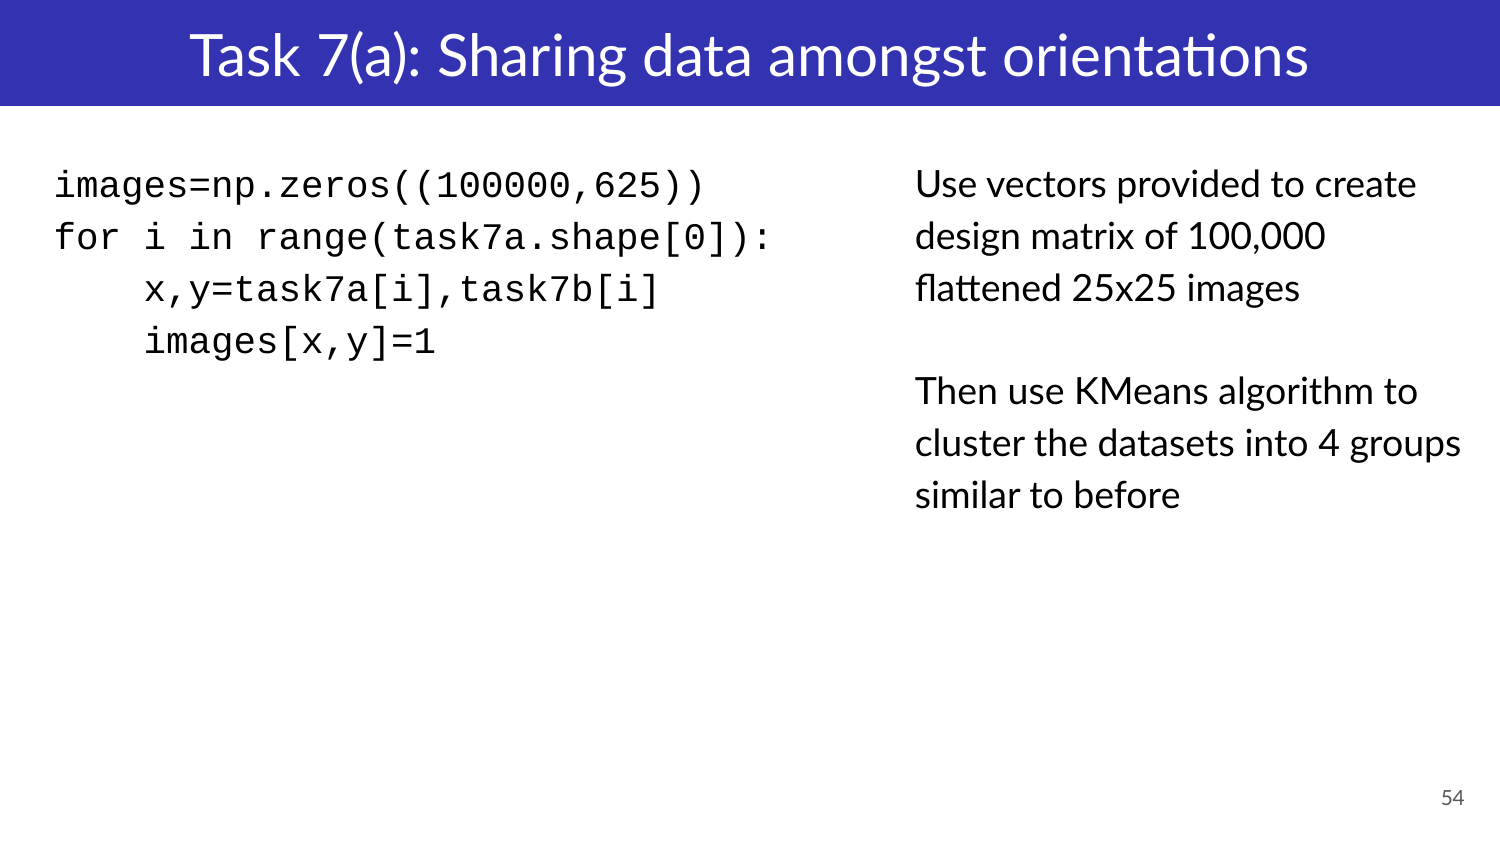

# Task 7(a): Sharing data amongst orientations
images=np.zeros((100000,625))
for i in range(task7a.shape[0]):
    x,y=task7a[i],task7b[i]
    images[x,y]=1
Use vectors provided to create design matrix of 100,000 flattened 25x25 images

Then use KMeans algorithm to cluster the datasets into 4 groups similar to before
54